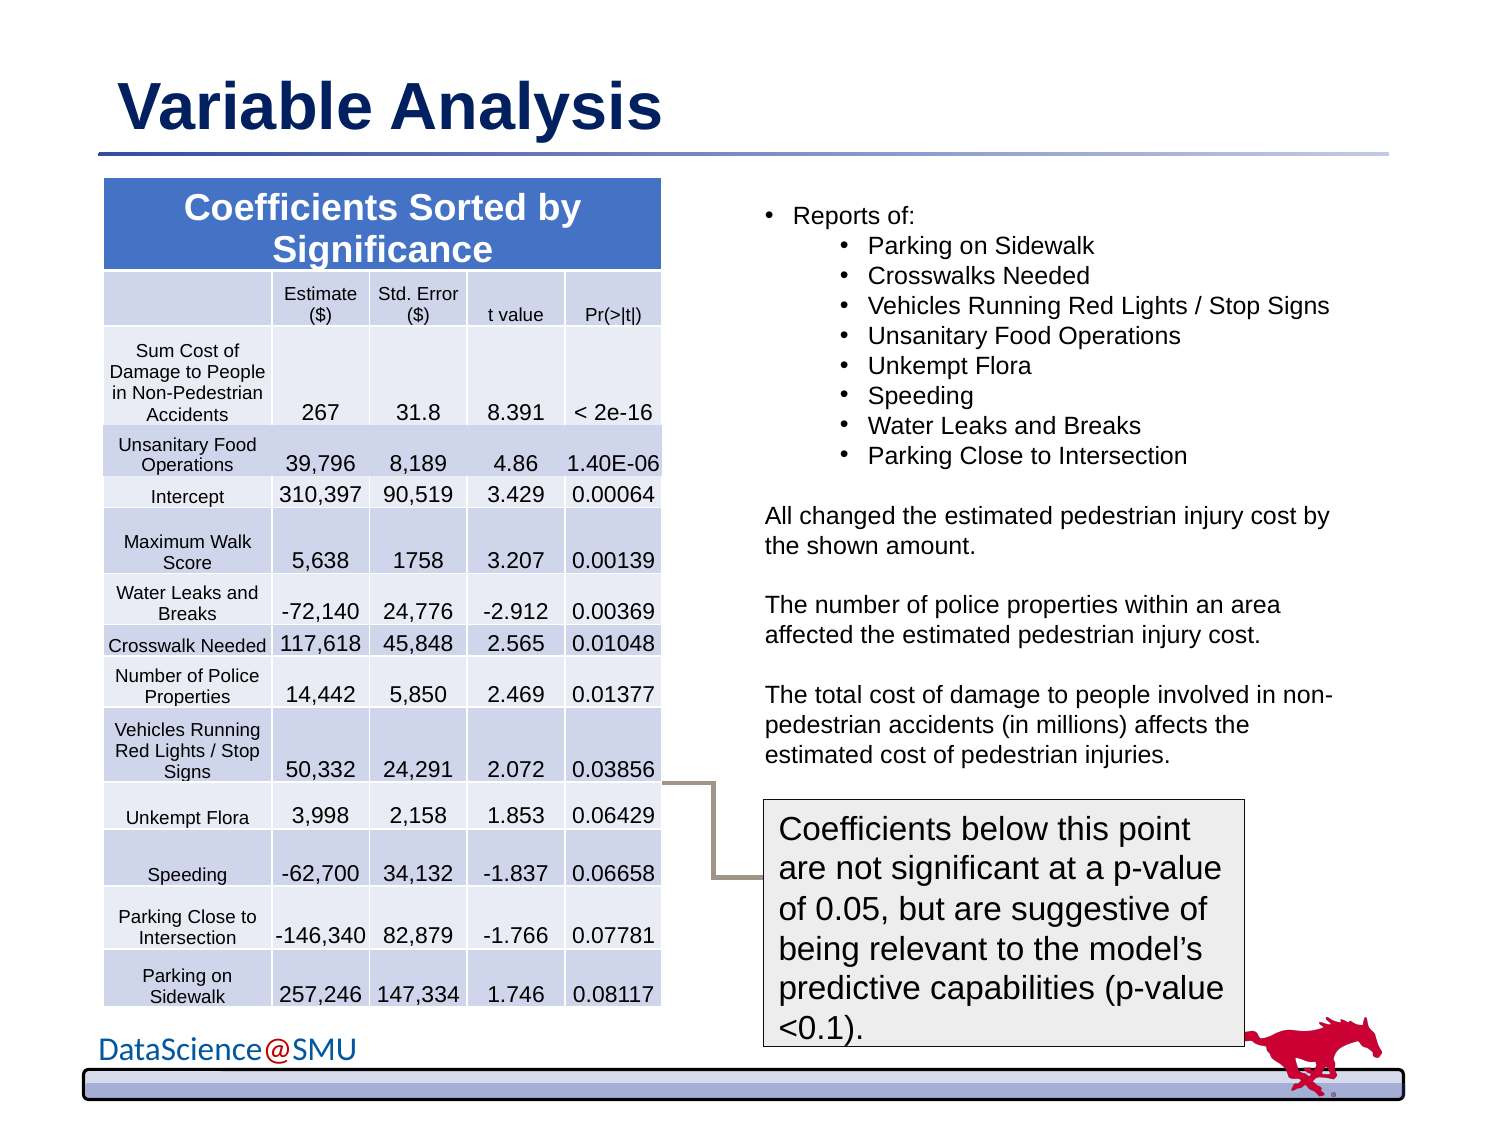

Variable Analysis
| Coefficients Sorted by Significance |  |  |  |  |
| --- | --- | --- | --- | --- |
|  | Estimate ($) | Std. Error ($) | t value | Pr(>|t|) |
| Sum Cost of Damage to People in Non-Pedestrian Accidents | 267 | 31.8 | 8.391 | < 2e-16 |
| Unsanitary Food Operations | 39,796 | 8,189 | 4.86 | 1.40E-06 |
| Intercept | 310,397 | 90,519 | 3.429 | 0.00064 |
| Maximum Walk Score | 5,638 | 1758 | 3.207 | 0.00139 |
| Water Leaks and Breaks | -72,140 | 24,776 | -2.912 | 0.00369 |
| Crosswalk Needed | 117,618 | 45,848 | 2.565 | 0.01048 |
| Number of Police Properties | 14,442 | 5,850 | 2.469 | 0.01377 |
| Vehicles Running Red Lights / Stop Signs | 50,332 | 24,291 | 2.072 | 0.03856 |
| Unkempt Flora | 3,998 | 2,158 | 1.853 | 0.06429 |
| Speeding | -62,700 | 34,132 | -1.837 | 0.06658 |
| Parking Close to Intersection | -146,340 | 82,879 | -1.766 | 0.07781 |
| Parking on Sidewalk | 257,246 | 147,334 | 1.746 | 0.08117 |
Reports of:
Parking on Sidewalk
Crosswalks Needed
Vehicles Running Red Lights / Stop Signs
Unsanitary Food Operations
Unkempt Flora
Speeding
Water Leaks and Breaks
Parking Close to Intersection

All changed the estimated pedestrian injury cost by the shown amount.
The number of police properties within an area affected the estimated pedestrian injury cost.
The total cost of damage to people involved in non-pedestrian accidents (in millions) affects the estimated cost of pedestrian injuries.
Coefficients below this point are not significant at a p-value of 0.05, but are suggestive of being relevant to the model’s predictive capabilities (p-value <0.1).